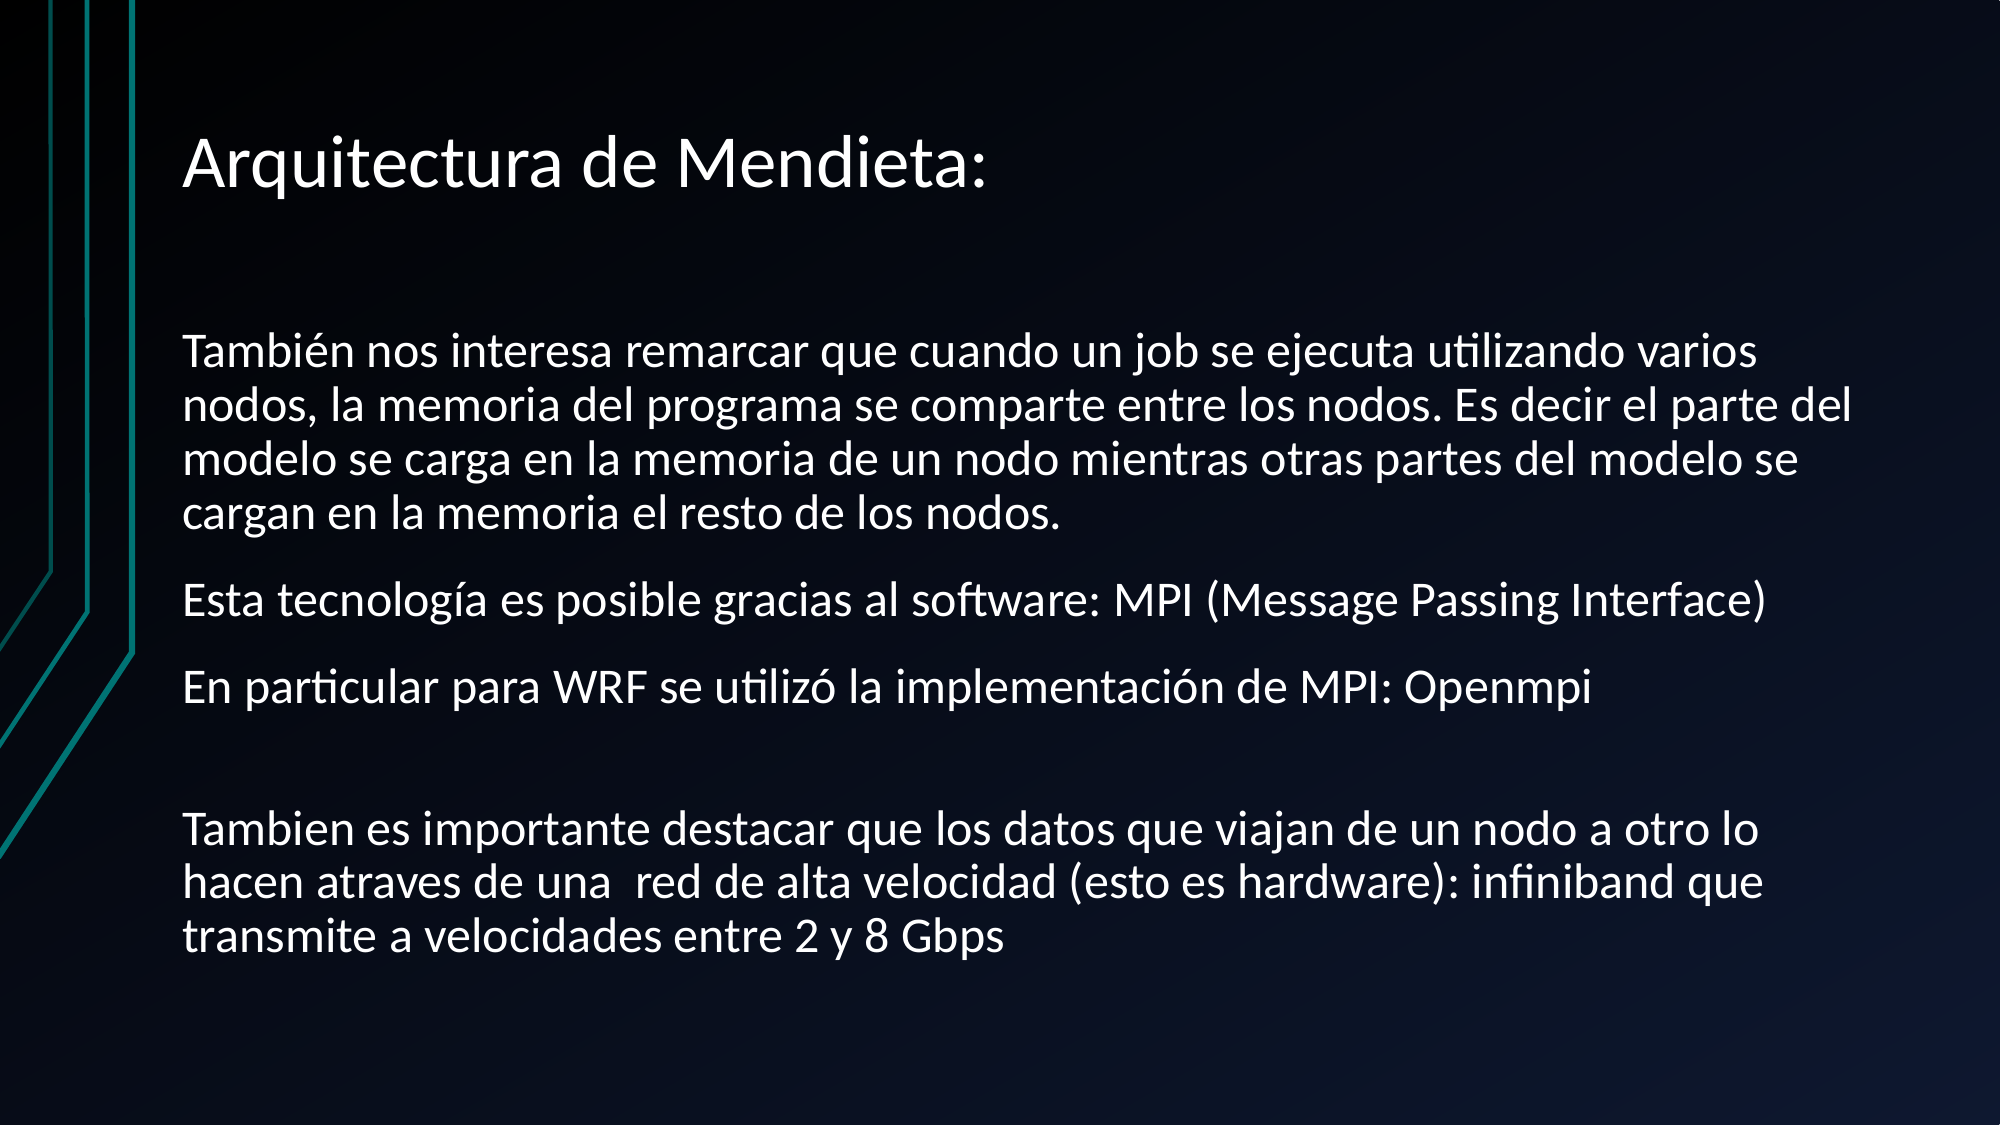

Arquitectura de Mendieta:

También nos interesa remarcar que cuando un job se ejecuta utilizando varios nodos, la memoria del programa se comparte entre los nodos. Es decir el parte del modelo se carga en la memoria de un nodo mientras otras partes del modelo se cargan en la memoria el resto de los nodos.
Esta tecnología es posible gracias al software: MPI (Message Passing Interface)
En particular para WRF se utilizó la implementación de MPI: Openmpi
Tambien es importante destacar que los datos que viajan de un nodo a otro lo hacen atraves de una  red de alta velocidad (esto es hardware): infiniband que transmite a velocidades entre 2 y 8 Gbps